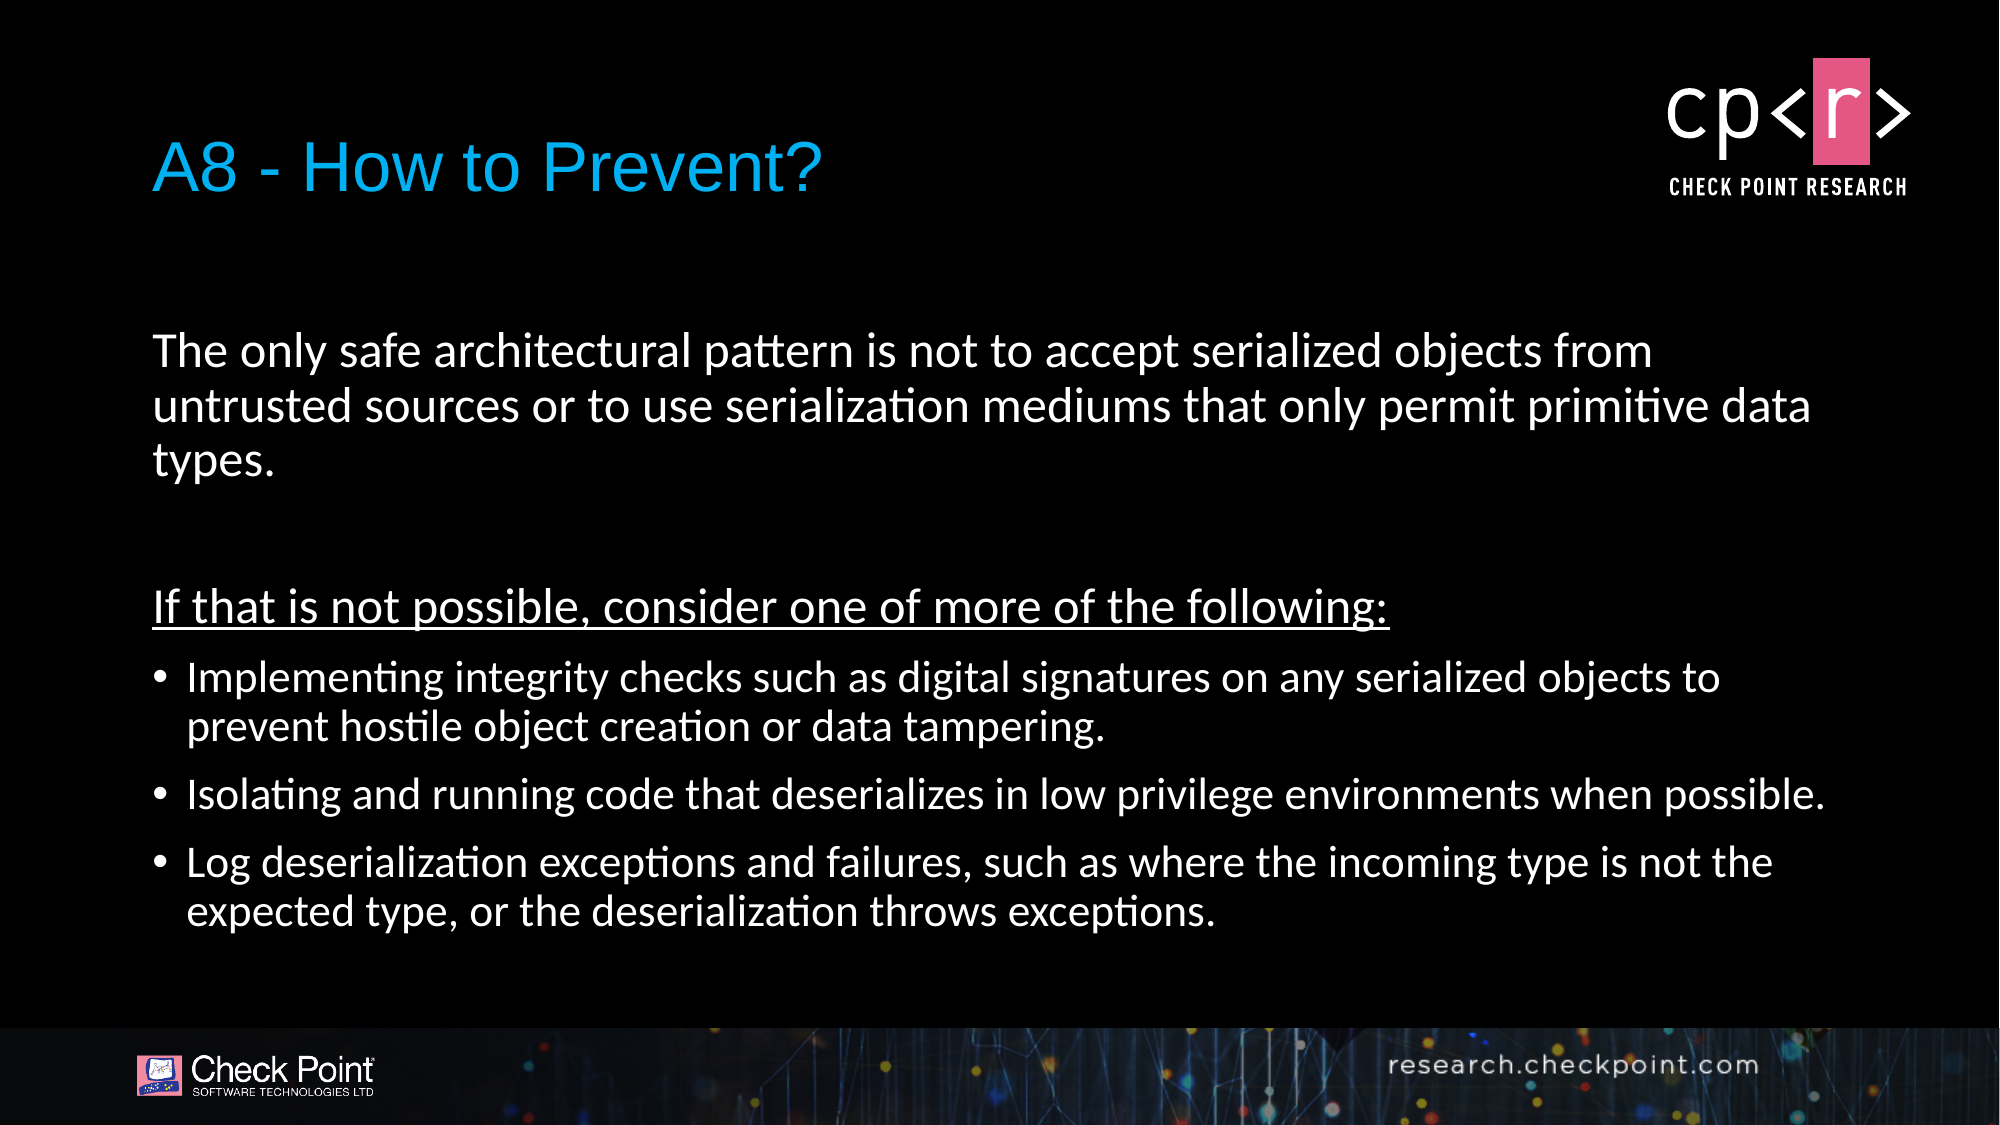

# A8 - How to Prevent?
The only safe architectural pattern is not to accept serialized objects from untrusted sources or to use serialization mediums that only permit primitive data types.

If that is not possible, consider one of more of the following:
Implementing integrity checks such as digital signatures on any serialized objects to prevent hostile object creation or data tampering.
Isolating and running code that deserializes in low privilege environments when possible.
Log deserialization exceptions and failures, such as where the incoming type is not the expected type, or the deserialization throws exceptions.